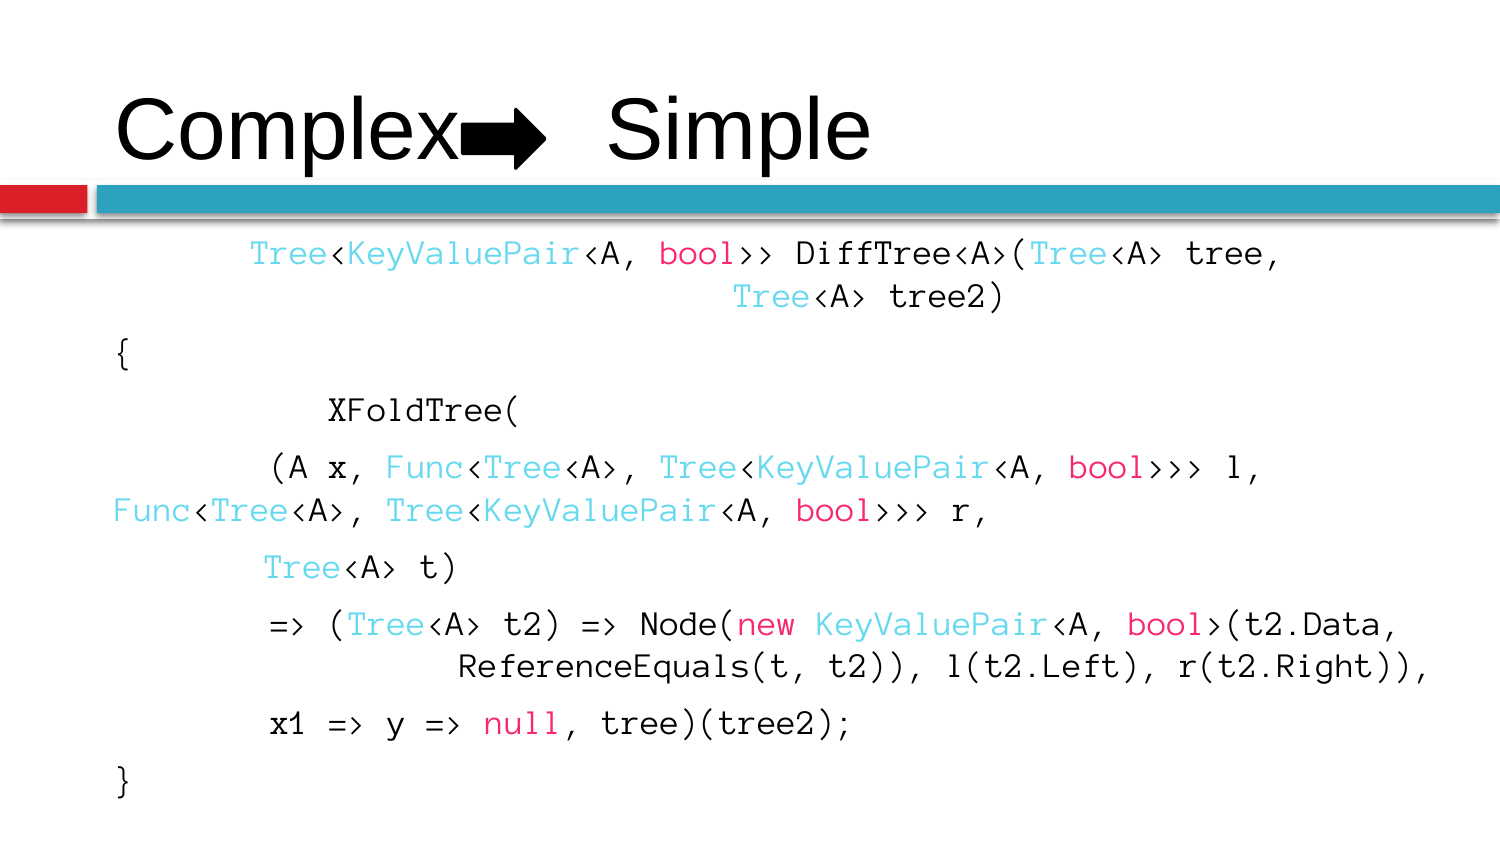

# Complex      Simple

static Tree<KeyValuePair<A, bool>> DiffTree<A>(Tree<A> tree, 						 Tree<A> tree2)
{
    return XFoldTree(
        (A x, Func<Tree<A>, Tree<KeyValuePair<A, bool>>> l, 		Func<Tree<A>, Tree<KeyValuePair<A, bool>>> r,
	Tree<A> t)
        => (Tree<A> t2) => Node(new KeyValuePair<A, bool>(t2.Data, 		          ReferenceEquals(t, t2)), l(t2.Left), r(t2.Right)),
        x1 => y => null, tree)(tree2);
}